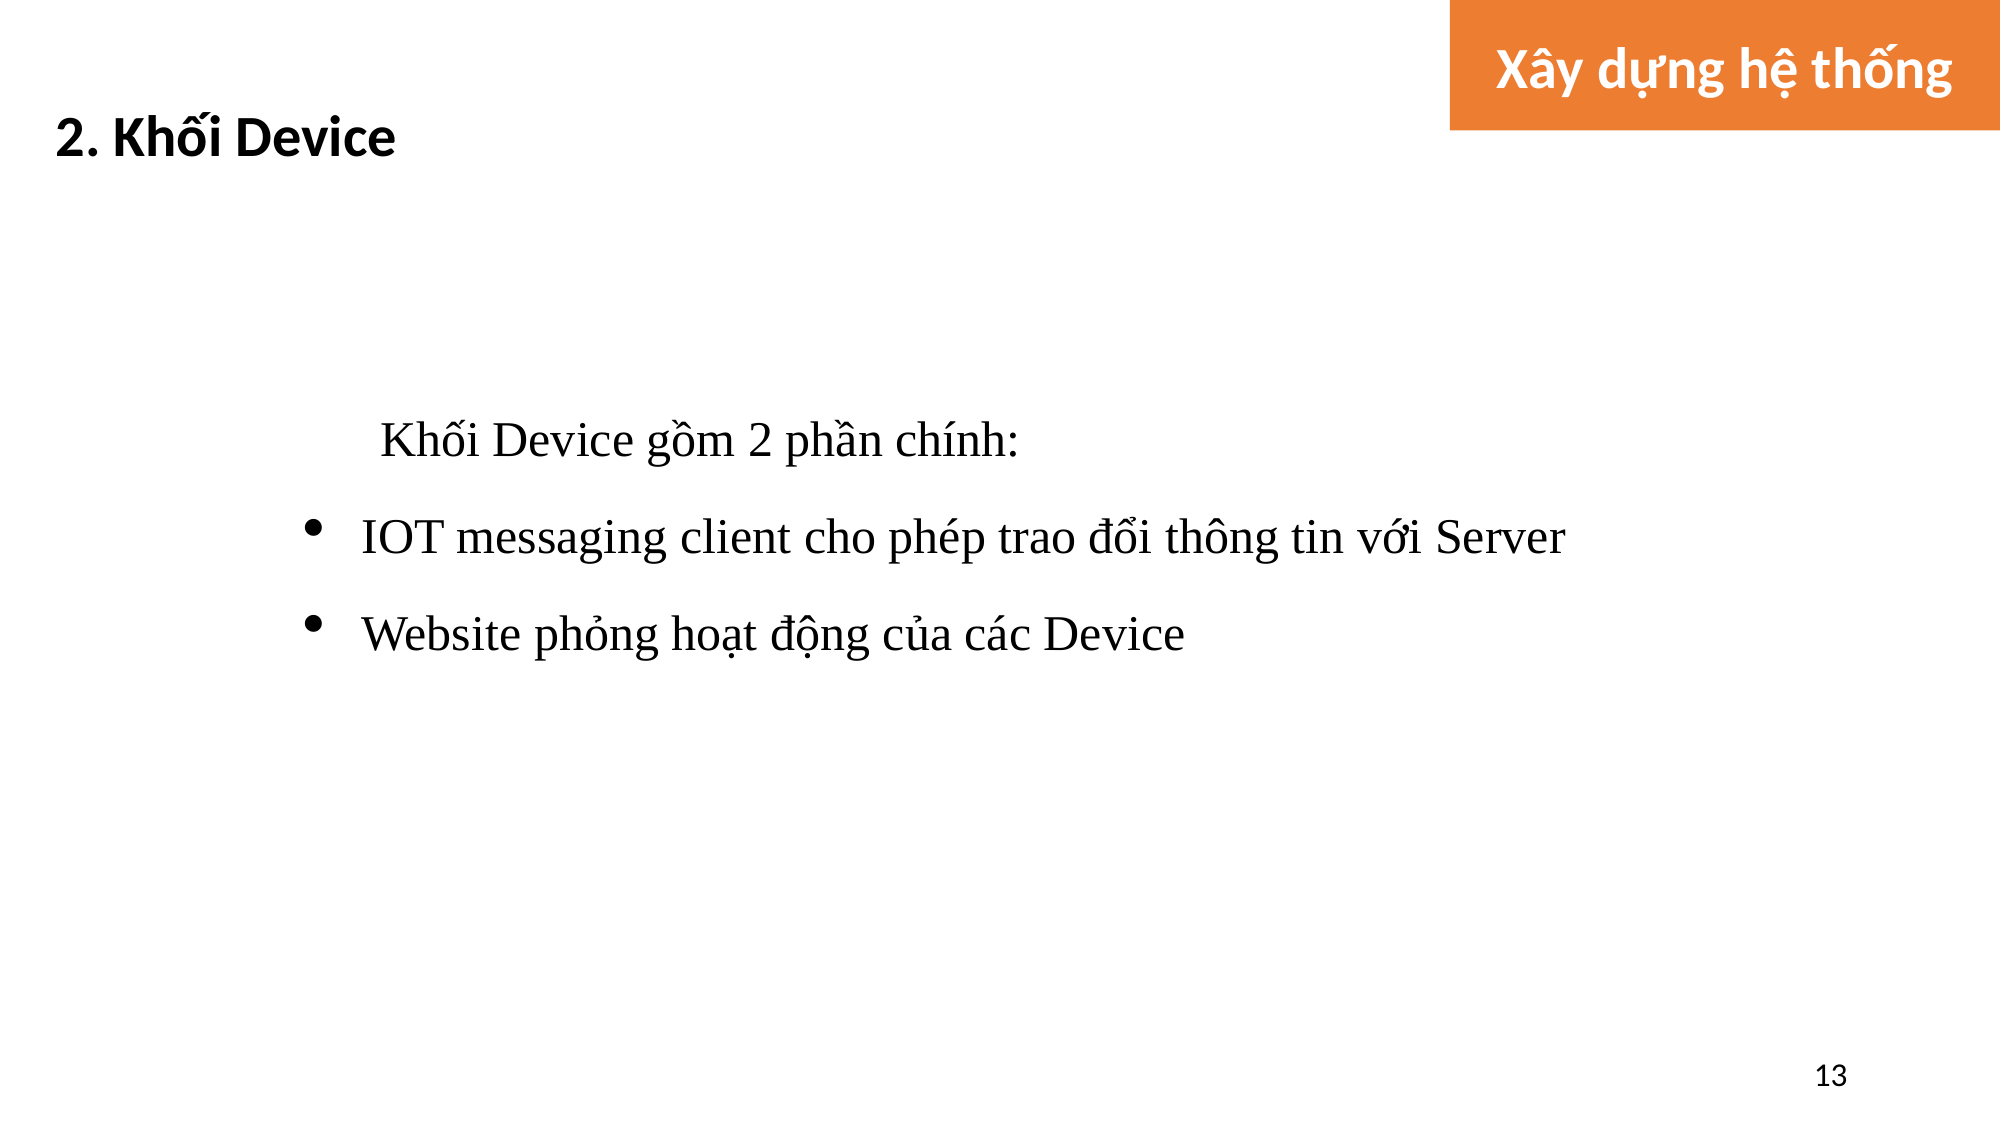

Xây dựng hệ thống
2. Khối Device
Khối Device gồm 2 phần chính:
IOT messaging client cho phép trao đổi thông tin với Server
Website phỏng hoạt động của các Device
13